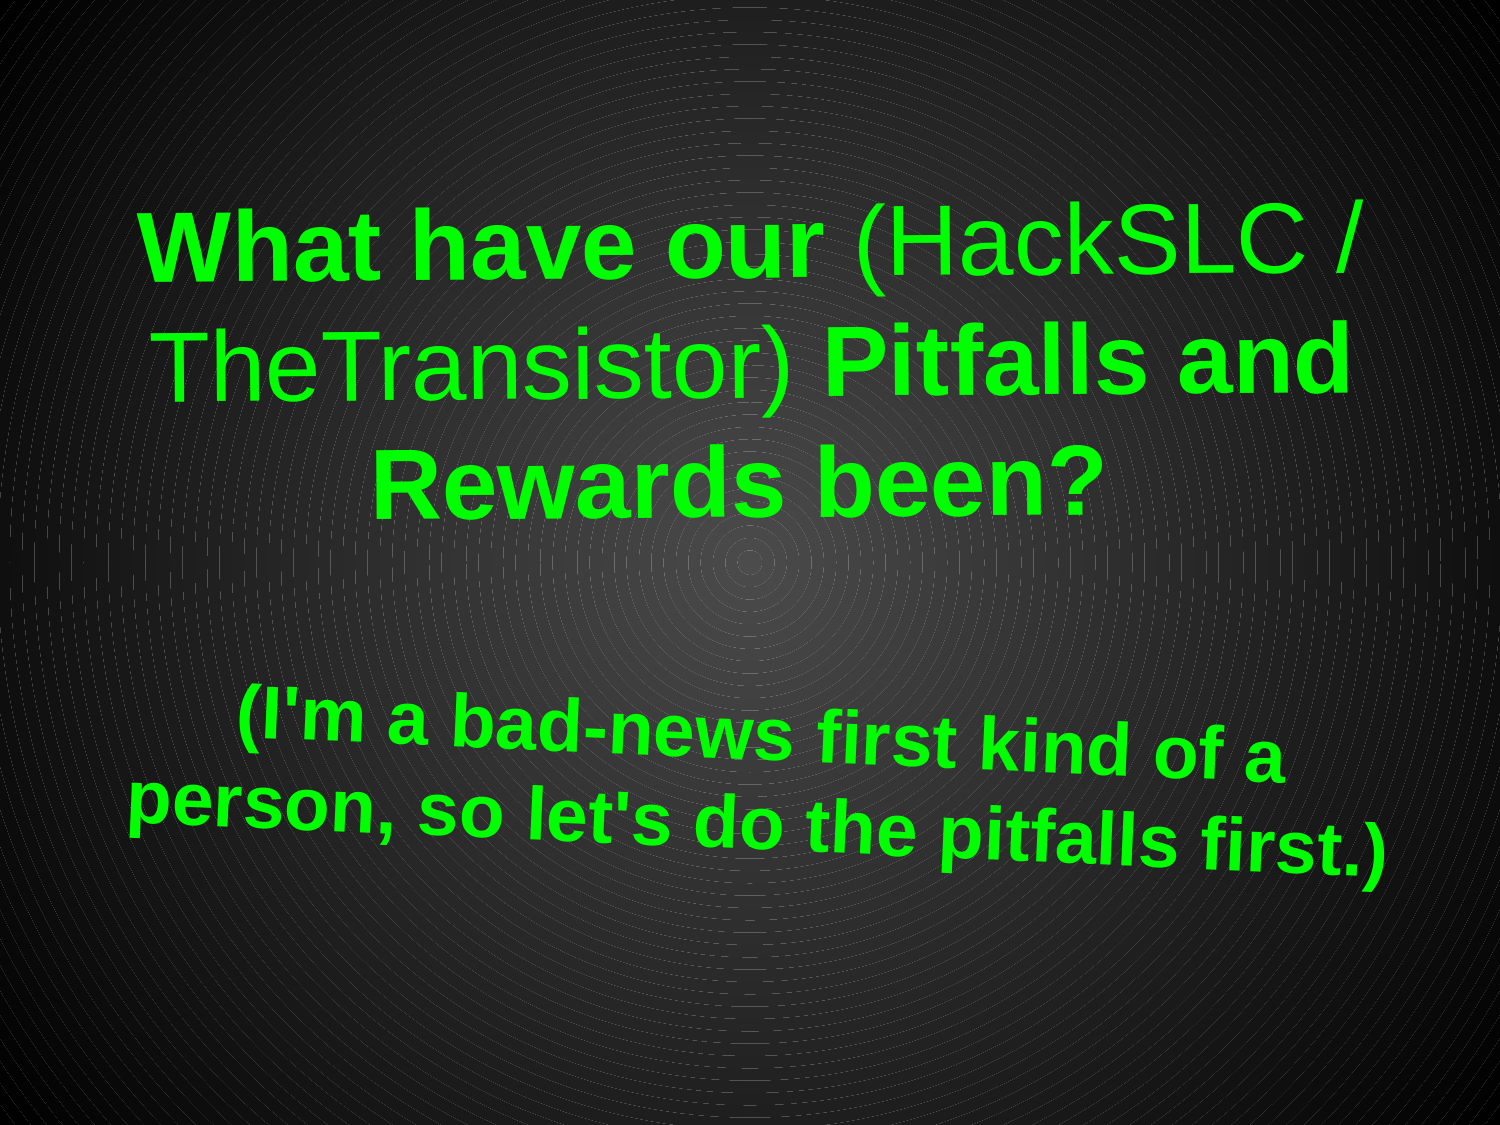

# What have our (HackSLC / TheTransistor) Pitfalls and Rewards been?
(I'm a bad-news first kind of a person, so let's do the pitfalls first.)